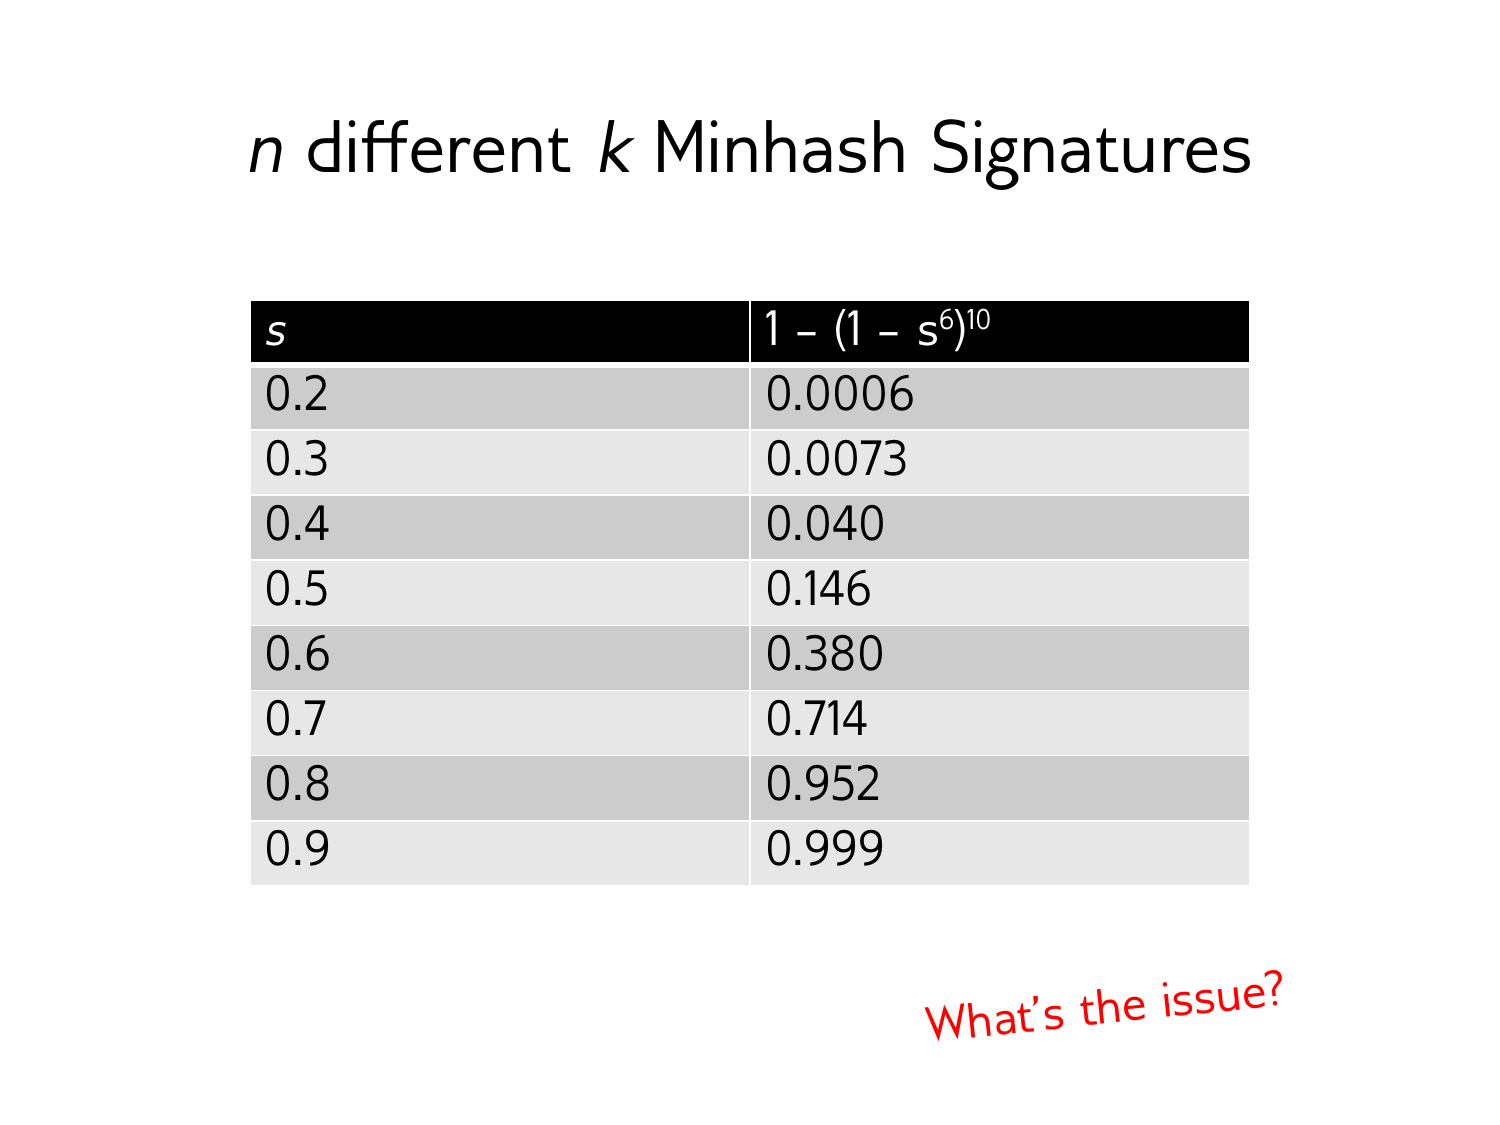

n different k Minhash Signatures
| s | 1 – (1 – s6)10 |
| --- | --- |
| 0.2 | 0.0006 |
| 0.3 | 0.0073 |
| 0.4 | 0.040 |
| 0.5 | 0.146 |
| 0.6 | 0.380 |
| 0.7 | 0.714 |
| 0.8 | 0.952 |
| 0.9 | 0.999 |
What’s the issue?